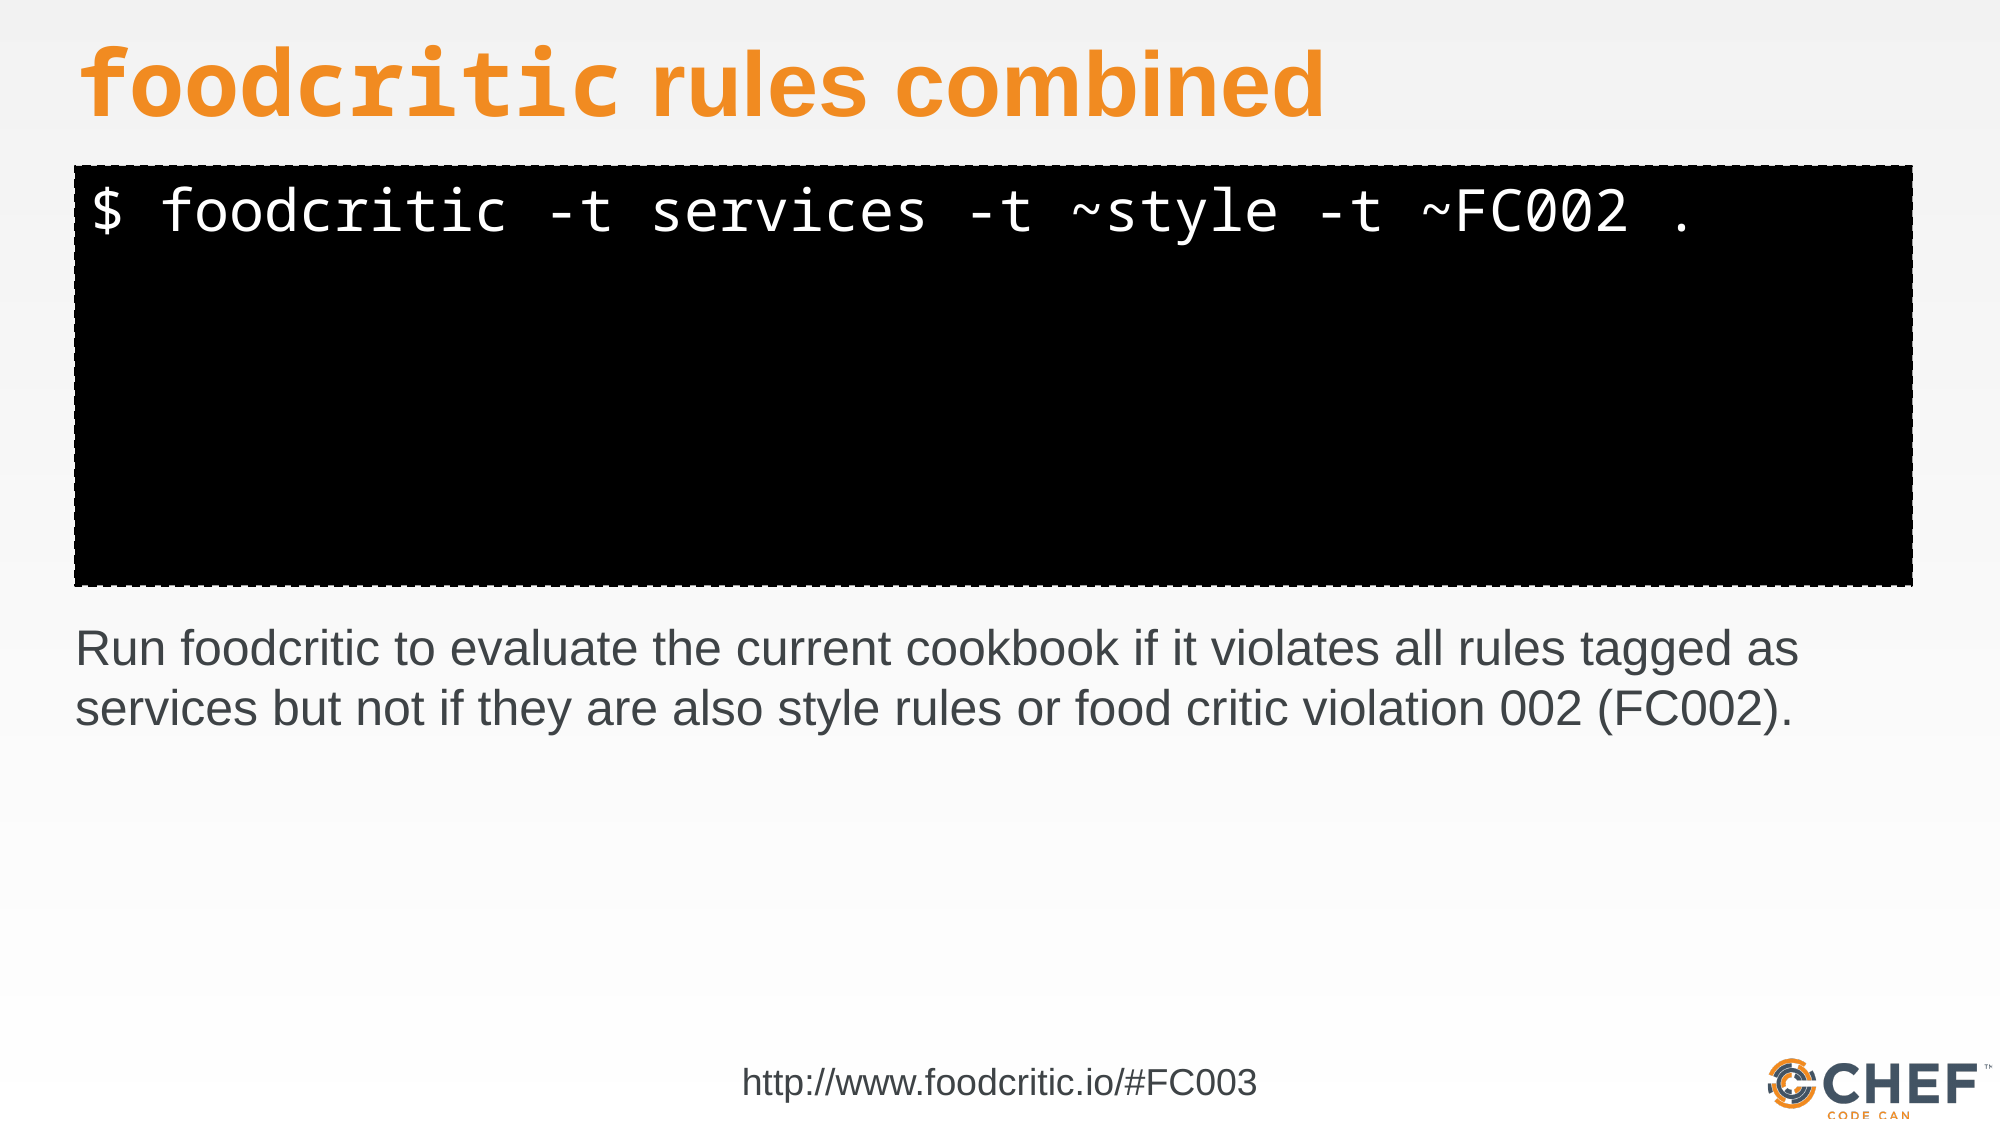

# foodcritic rules combined
$ foodcritic -t services -t ~style -t ~FC002 .
Run foodcritic to evaluate the current cookbook if it violates all rules tagged as services but not if they are also style rules or food critic violation 002 (FC002).
http://www.foodcritic.io/#FC003